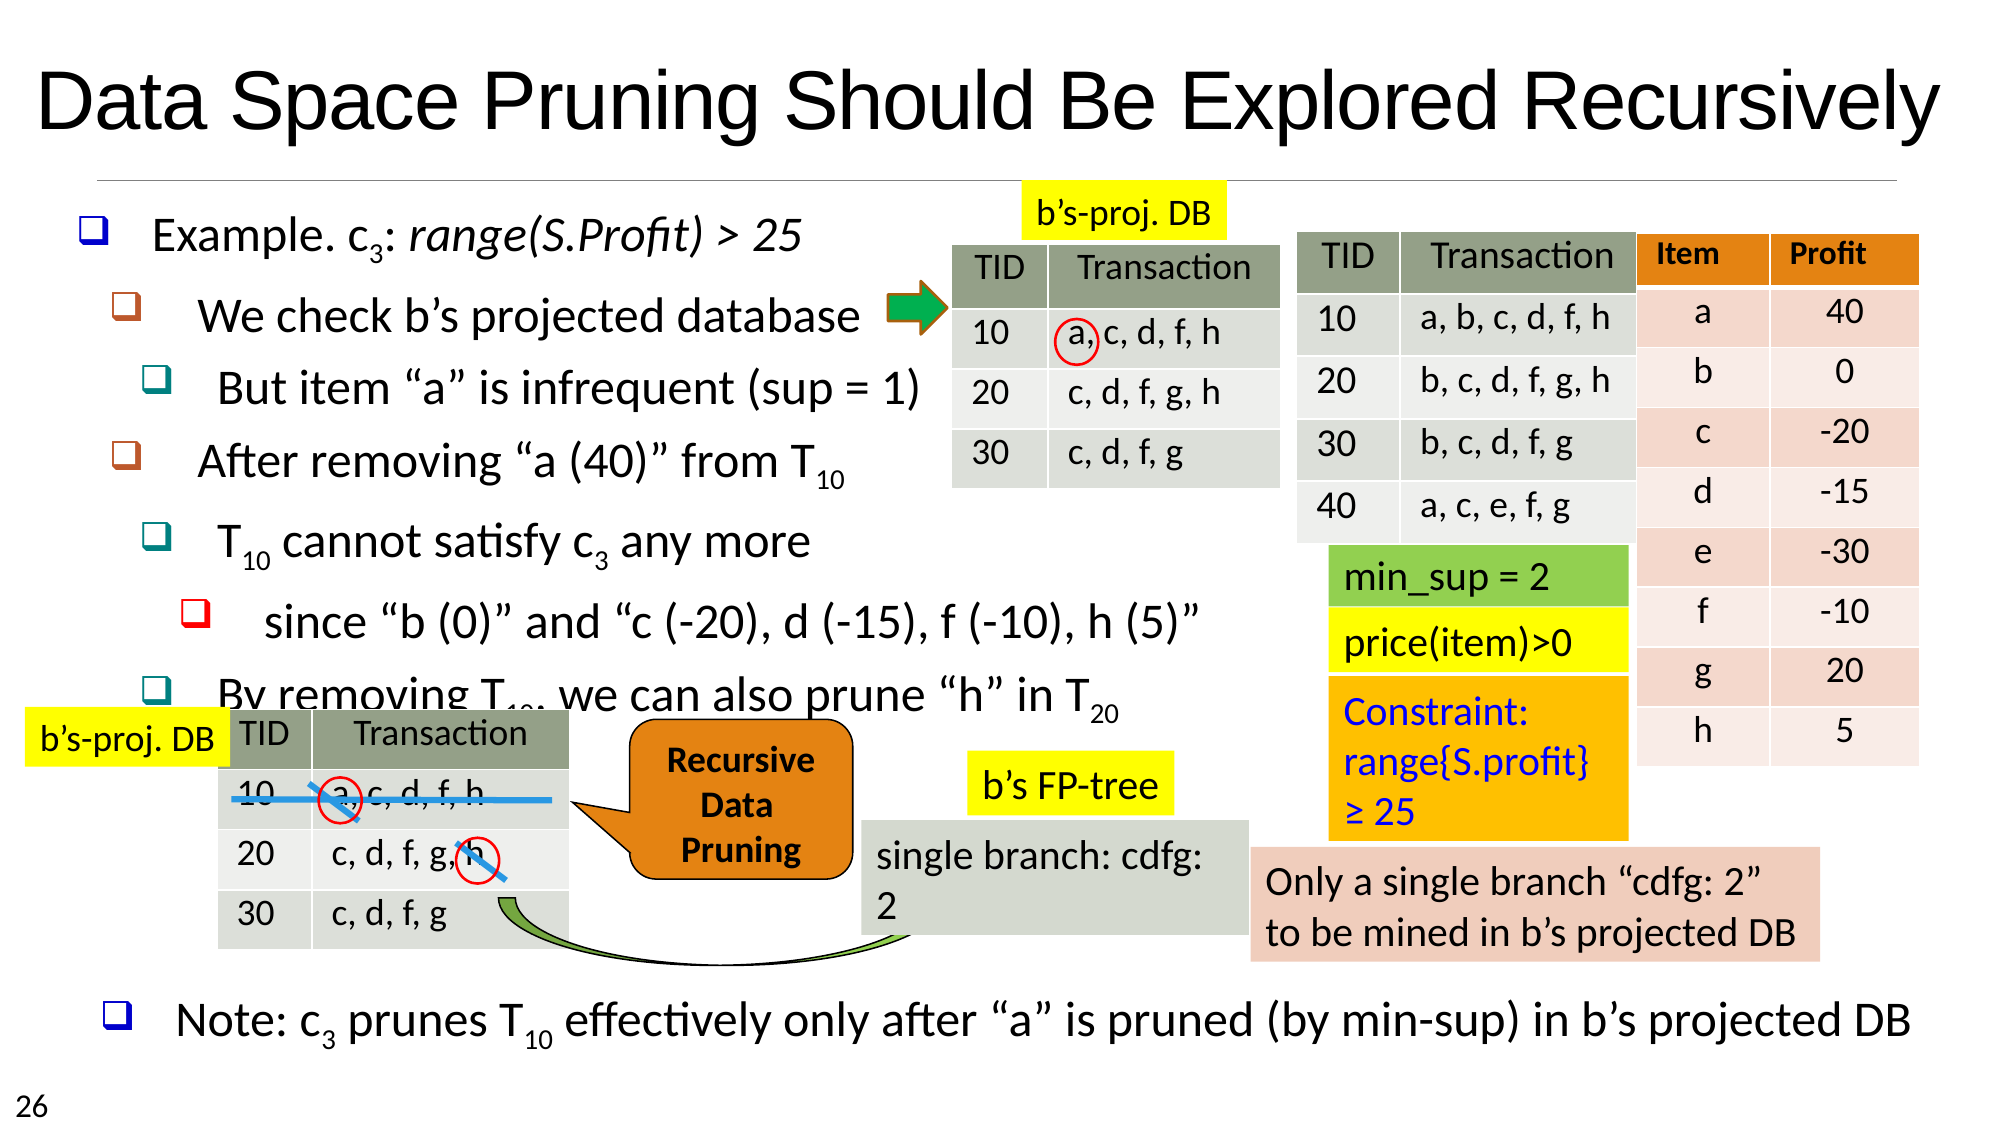

# Data Space Pruning Should Be Explored Recursively
b’s-proj. DB
Example. c3: range(S.Profit) > 25
We check b’s projected database
But item “a” is infrequent (sup = 1)
After removing “a (40)” from T10
T10 cannot satisfy c3 any more
since “b (0)” and “c (-20), d (-15), f (-10), h (5)”
By removing T10, we can also prune “h” in T20
| TID | Transaction |
| --- | --- |
| 10 | a, b, c, d, f, h |
| 20 | b, c, d, f, g, h |
| 30 | b, c, d, f, g |
| 40 | a, c, e, f, g |
| Item | Profit |
| --- | --- |
| a | 40 |
| b | 0 |
| c | -20 |
| d | -15 |
| e | -30 |
| f | -10 |
| g | 20 |
| h | 5 |
| TID | Transaction |
| --- | --- |
| 10 | a, c, d, f, h |
| 20 | c, d, f, g, h |
| 30 | c, d, f, g |

min_sup = 2
price(item)>0
Constraint:
range{S.profit} ≥ 25

b’s-proj. DB
| TID | Transaction |
| --- | --- |
| 10 | a, c, d, f, h |
| 20 | c, d, f, g, h |
| 30 | c, d, f, g |
Recursive
Data
Pruning
b’s FP-tree

single branch: cdfg: 2

Only a single branch “cdfg: 2” to be mined in b’s projected DB
Note: c3 prunes T10 effectively only after “a” is pruned (by min-sup) in b’s projected DB